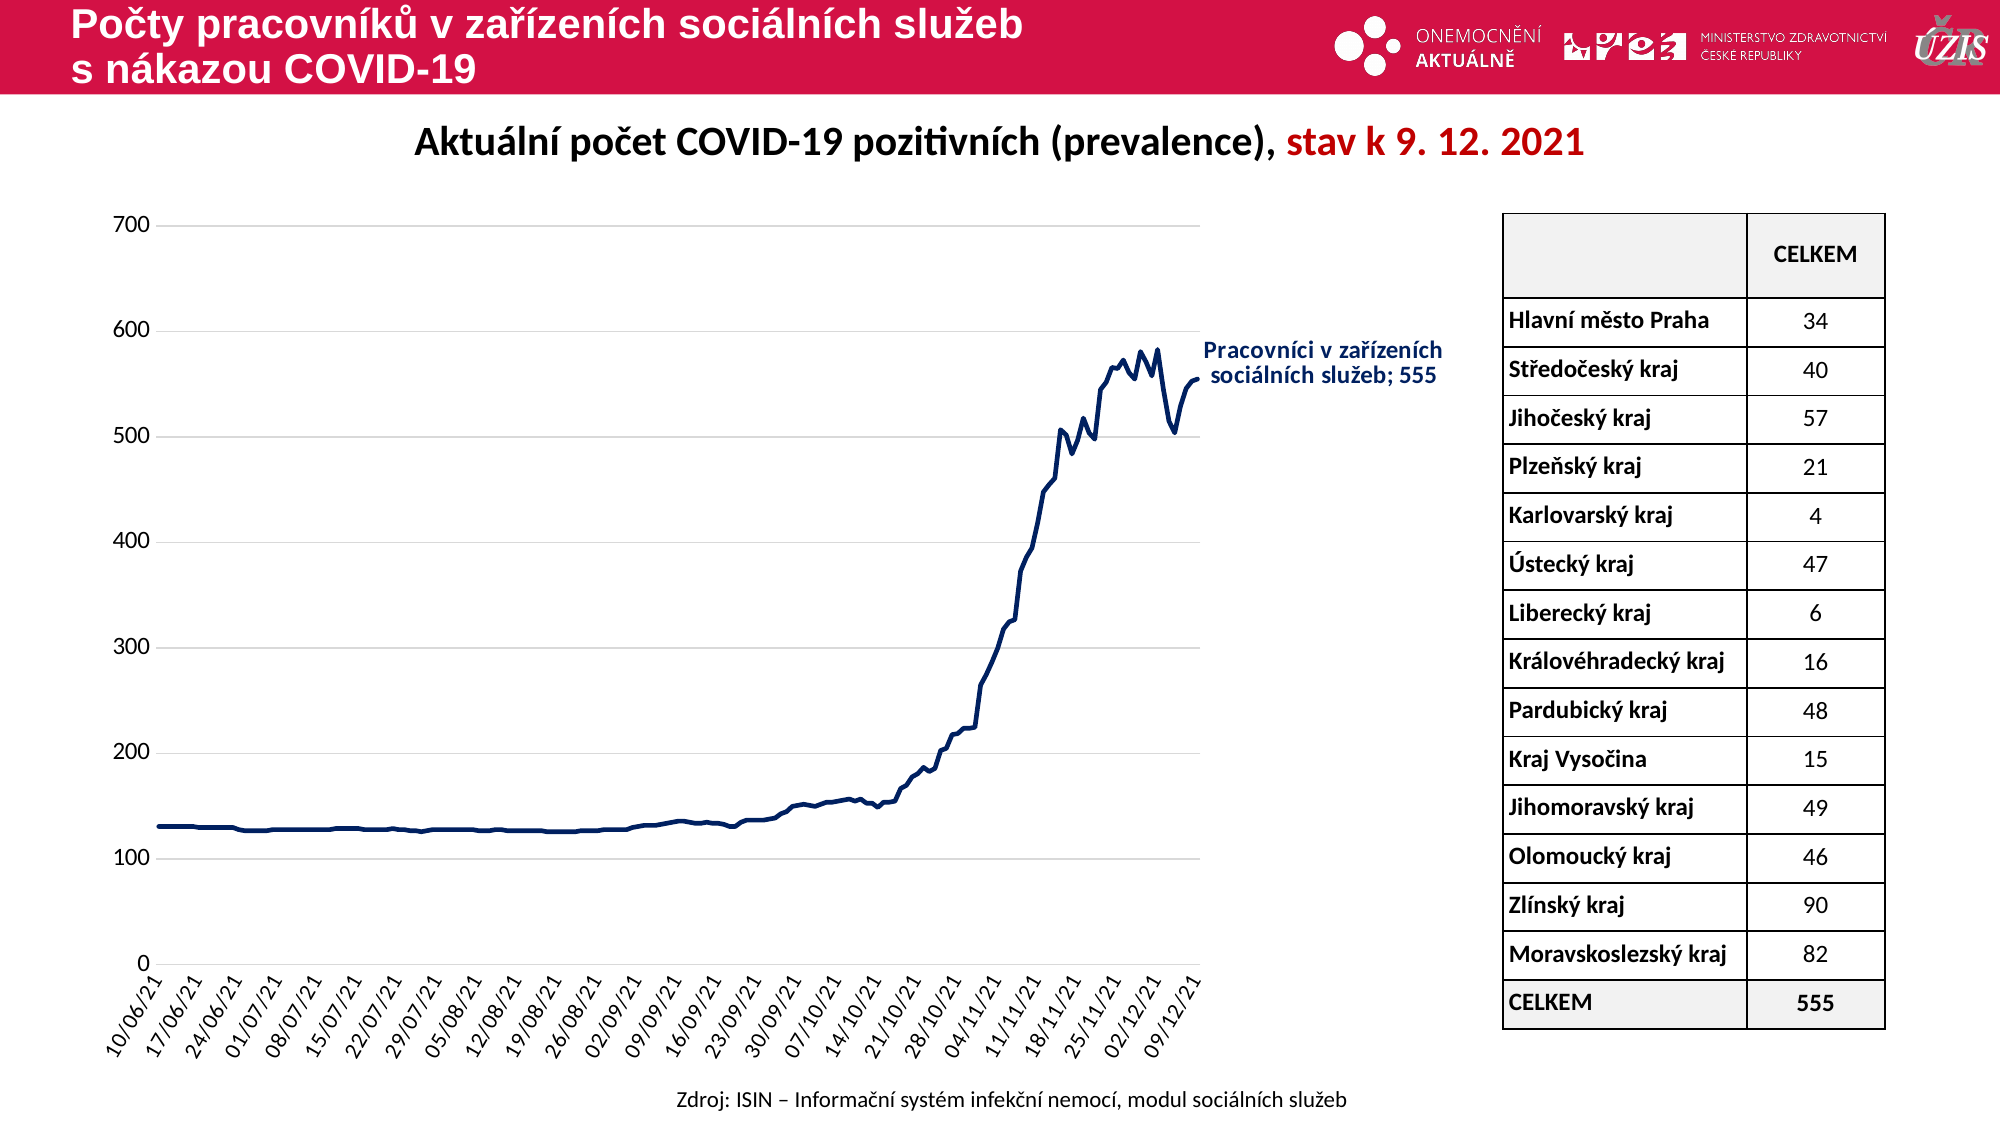

# Počty pracovníků v zařízeních sociálních služeb s nákazou COVID-19
Aktuální počet COVID-19 pozitivních (prevalence), stav k 9. 12. 2021

### Chart

| Category | Pracovníci v zařízeních sociálních služeb |
|---|---|
| 44357 | 131.0 |
| 44358 | 131.0 |
| 44359 | 131.0 |
| 44360 | 131.0 |
| 44361 | 131.0 |
| 44362 | 131.0 |
| 44363 | 131.0 |
| 44364 | 130.0 |
| 44365 | 130.0 |
| 44366 | 130.0 |
| 44367 | 130.0 |
| 44368 | 130.0 |
| 44369 | 130.0 |
| 44370 | 130.0 |
| 44371 | 128.0 |
| 44372 | 127.0 |
| 44373 | 127.0 |
| 44374 | 127.0 |
| 44375 | 127.0 |
| 44376 | 127.0 |
| 44377 | 128.0 |
| 44378 | 128.0 |
| 44379 | 128.0 |
| 44380 | 128.0 |
| 44381 | 128.0 |
| 44382 | 128.0 |
| 44383 | 128.0 |
| 44384 | 128.0 |
| 44385 | 128.0 |
| 44386 | 128.0 |
| 44387 | 128.0 |
| 44388 | 129.0 |
| 44389 | 129.0 |
| 44390 | 129.0 |
| 44391 | 129.0 |
| 44392 | 129.0 |
| 44393 | 128.0 |
| 44394 | 128.0 |
| 44395 | 128.0 |
| 44396 | 128.0 |
| 44397 | 128.0 |
| 44398 | 129.0 |
| 44399 | 128.0 |
| 44400 | 128.0 |
| 44401 | 127.0 |
| 44402 | 127.0 |
| 44403 | 126.0 |
| 44404 | 127.0 |
| 44405 | 128.0 |
| 44406 | 128.0 |
| 44407 | 128.0 |
| 44408 | 128.0 |
| 44409 | 128.0 |
| 44410 | 128.0 |
| 44411 | 128.0 |
| 44412 | 128.0 |
| 44413 | 127.0 |
| 44414 | 127.0 |
| 44415 | 127.0 |
| 44416 | 128.0 |
| 44417 | 128.0 |
| 44418 | 127.0 |
| 44419 | 127.0 |
| 44420 | 127.0 |
| 44421 | 127.0 |
| 44422 | 127.0 |
| 44423 | 127.0 |
| 44424 | 127.0 |
| 44425 | 126.0 |
| 44426 | 126.0 |
| 44427 | 126.0 |
| 44428 | 126.0 |
| 44429 | 126.0 |
| 44430 | 126.0 |
| 44431 | 127.0 |
| 44432 | 127.0 |
| 44433 | 127.0 |
| 44434 | 127.0 |
| 44435 | 128.0 |
| 44436 | 128.0 |
| 44437 | 128.0 |
| 44438 | 128.0 |
| 44439 | 128.0 |
| 44440 | 130.0 |
| 44441 | 131.0 |
| 44442 | 132.0 |
| 44443 | 132.0 |
| 44444 | 132.0 |
| 44445 | 133.0 |
| 44446 | 134.0 |
| 44447 | 135.0 |
| 44448 | 136.0 |
| 44449 | 136.0 |
| 44450 | 135.0 |
| 44451 | 134.0 |
| 44452 | 134.0 |
| 44453 | 135.0 |
| 44454 | 134.0 |
| 44455 | 134.0 |
| 44456 | 133.0 |
| 44457 | 131.0 |
| 44458 | 131.0 |
| 44459 | 135.0 |
| 44460 | 137.0 |
| 44461 | 137.0 |
| 44462 | 137.0 |
| 44463 | 137.0 |
| 44464 | 138.0 |
| 44465 | 139.0 |
| 44466 | 143.0 |
| 44467 | 145.0 |
| 44468 | 150.0 |
| 44469 | 151.0 |
| 44470 | 152.0 |
| 44471 | 151.0 |
| 44472 | 150.0 |
| 44473 | 152.0 |
| 44474 | 154.0 |
| 44475 | 154.0 |
| 44476 | 155.0 |
| 44477 | 156.0 |
| 44478 | 157.0 |
| 44479 | 155.0 |
| 44480 | 157.0 |
| 44481 | 153.0 |
| 44482 | 153.0 |
| 44483 | 149.0 |
| 44484 | 154.0 |
| 44485 | 154.0 |
| 44486 | 155.0 |
| 44487 | 167.0 |
| 44488 | 170.0 |
| 44489 | 178.0 |
| 44490 | 181.0 |
| 44491 | 187.0 |
| 44492 | 183.0 |
| 44493 | 186.0 |
| 44494 | 203.0 |
| 44495 | 205.0 |
| 44496 | 218.0 |
| 44497 | 219.0 |
| 44498 | 224.0 |
| 44499 | 224.0 |
| 44500 | 225.0 |
| 44501 | 265.0 |
| 44502 | 275.0 |
| 44503 | 287.0 |
| 44504 | 300.0 |
| 44505 | 318.0 |
| 44506 | 325.0 |
| 44507 | 327.0 |
| 44508 | 373.0 |
| 44509 | 386.0 |
| 44510 | 395.0 |
| 44511 | 419.0 |
| 44512 | 448.0 |
| 44513 | 455.0 |
| 44514 | 461.0 |
| 44515 | 507.0 |
| 44516 | 502.0 |
| 44517 | 484.0 |
| 44518 | 497.0 |
| 44519 | 518.0 |
| 44520 | 504.0 |
| 44521 | 498.0 |
| 44522 | 545.0 |
| 44523 | 552.0 |
| 44524 | 566.0 |
| 44525 | 565.0 |
| 44526 | 573.0 |
| 44527 | 561.0 |
| 44528 | 555.0 |
| 44529 | 581.0 |
| 44530 | 571.0 |
| 44531 | 558.0 |
| 44532 | 583.0 |
| 44533 | 546.0 |
| 44534 | 515.0 |
| 44535 | 504.0 |
| 44536 | 529.0 |
| 44537 | 546.0 |
| 44538 | 553.0 |
| 44539 | 555.0 |
|  | CELKEM |
| --- | --- |
| Hlavní město Praha | 34 |
| Středočeský kraj | 40 |
| Jihočeský kraj | 57 |
| Plzeňský kraj | 21 |
| Karlovarský kraj | 4 |
| Ústecký kraj | 47 |
| Liberecký kraj | 6 |
| Královéhradecký kraj | 16 |
| Pardubický kraj | 48 |
| Kraj Vysočina | 15 |
| Jihomoravský kraj | 49 |
| Olomoucký kraj | 46 |
| Zlínský kraj | 90 |
| Moravskoslezský kraj | 82 |
| CELKEM | 555 |
Zdroj: ISIN – Informační systém infekční nemocí, modul sociálních služeb